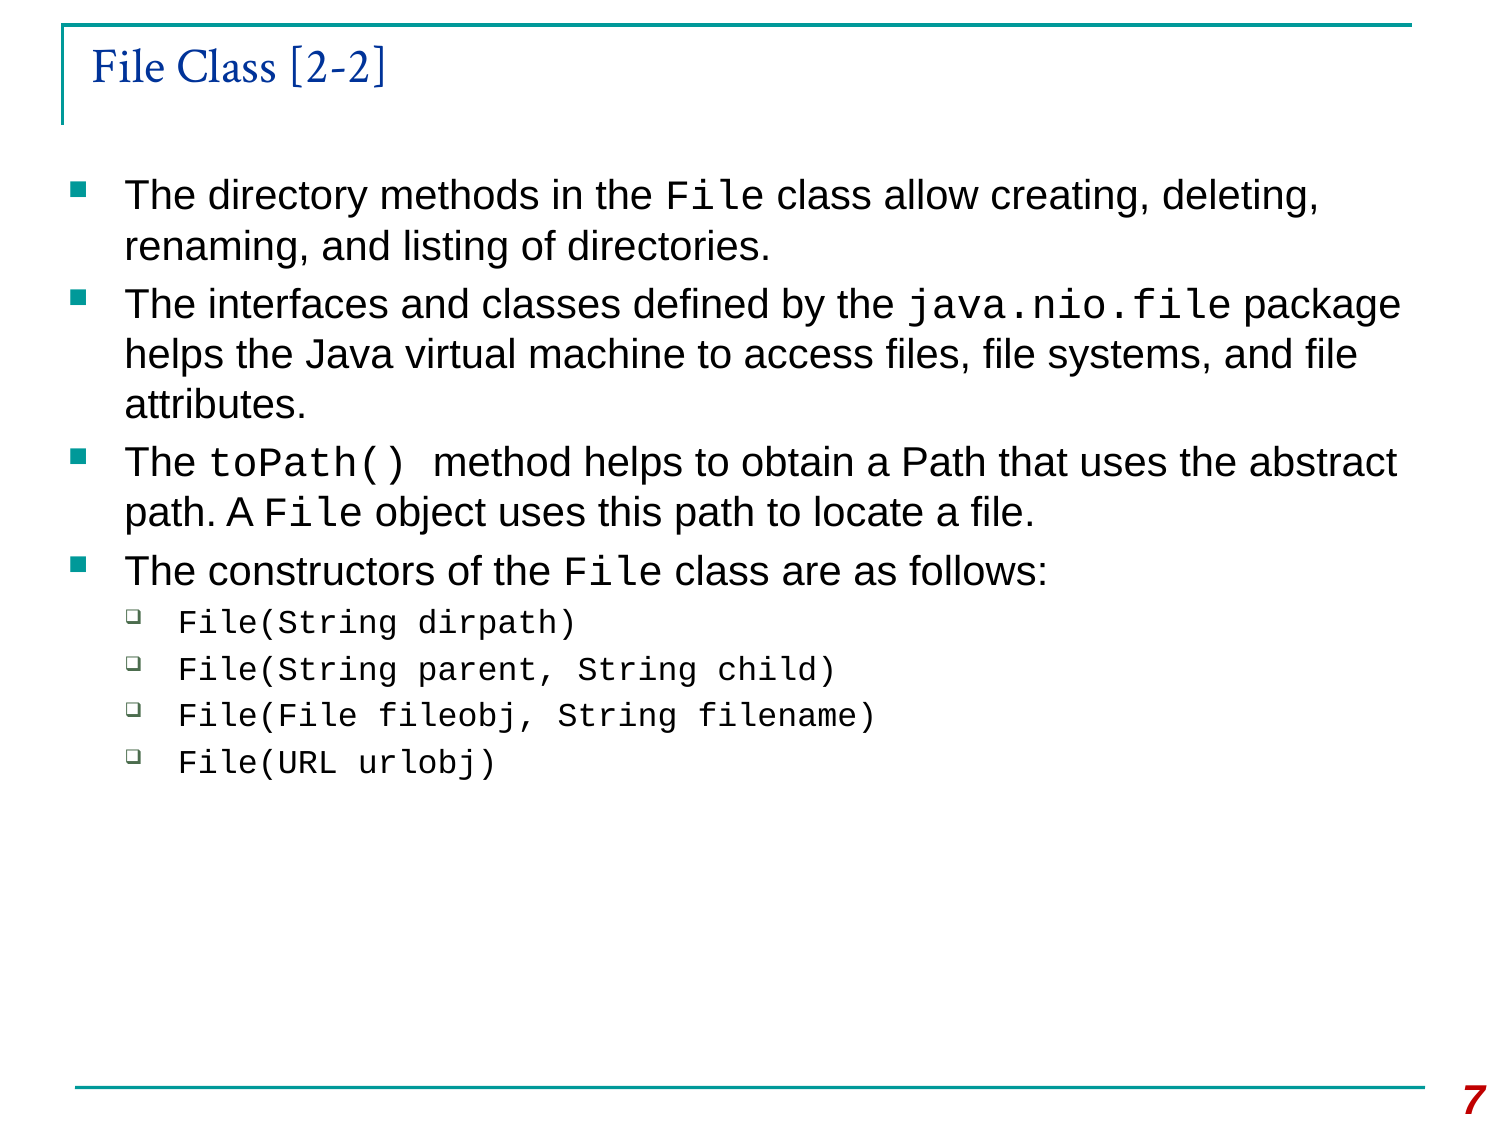

# File Class [2-2]
The directory methods in the File class allow creating, deleting, renaming, and listing of directories.
The interfaces and classes defined by the java.nio.file package helps the Java virtual machine to access files, file systems, and file attributes.
The toPath() method helps to obtain a Path that uses the abstract path. A File object uses this path to locate a file.
The constructors of the File class are as follows:
File(String dirpath)
File(String parent, String child)
File(File fileobj, String filename)
File(URL urlobj)
7